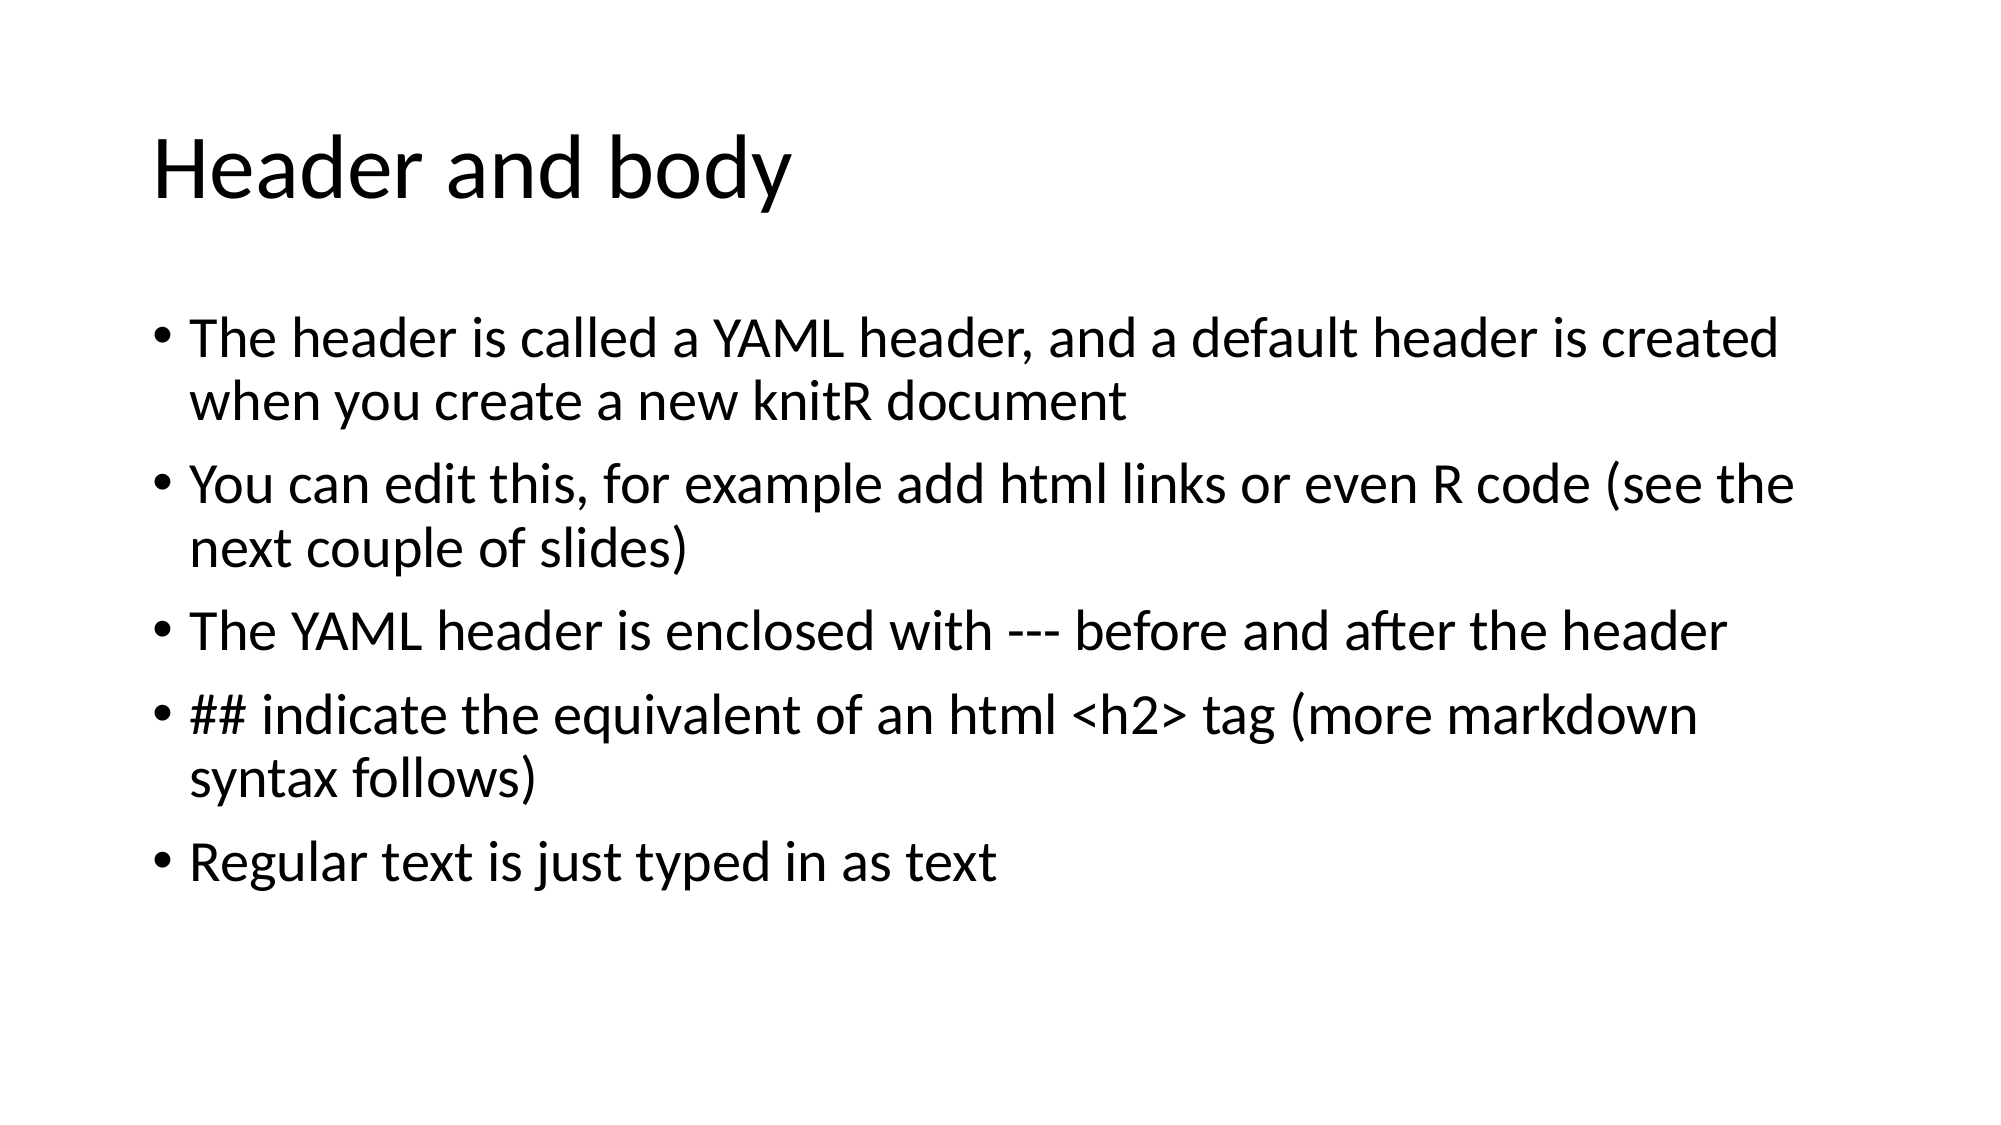

# Header and body
The header is called a YAML header, and a default header is created when you create a new knitR document
You can edit this, for example add html links or even R code (see the next couple of slides)
The YAML header is enclosed with --- before and after the header
## indicate the equivalent of an html <h2> tag (more markdown syntax follows)
Regular text is just typed in as text